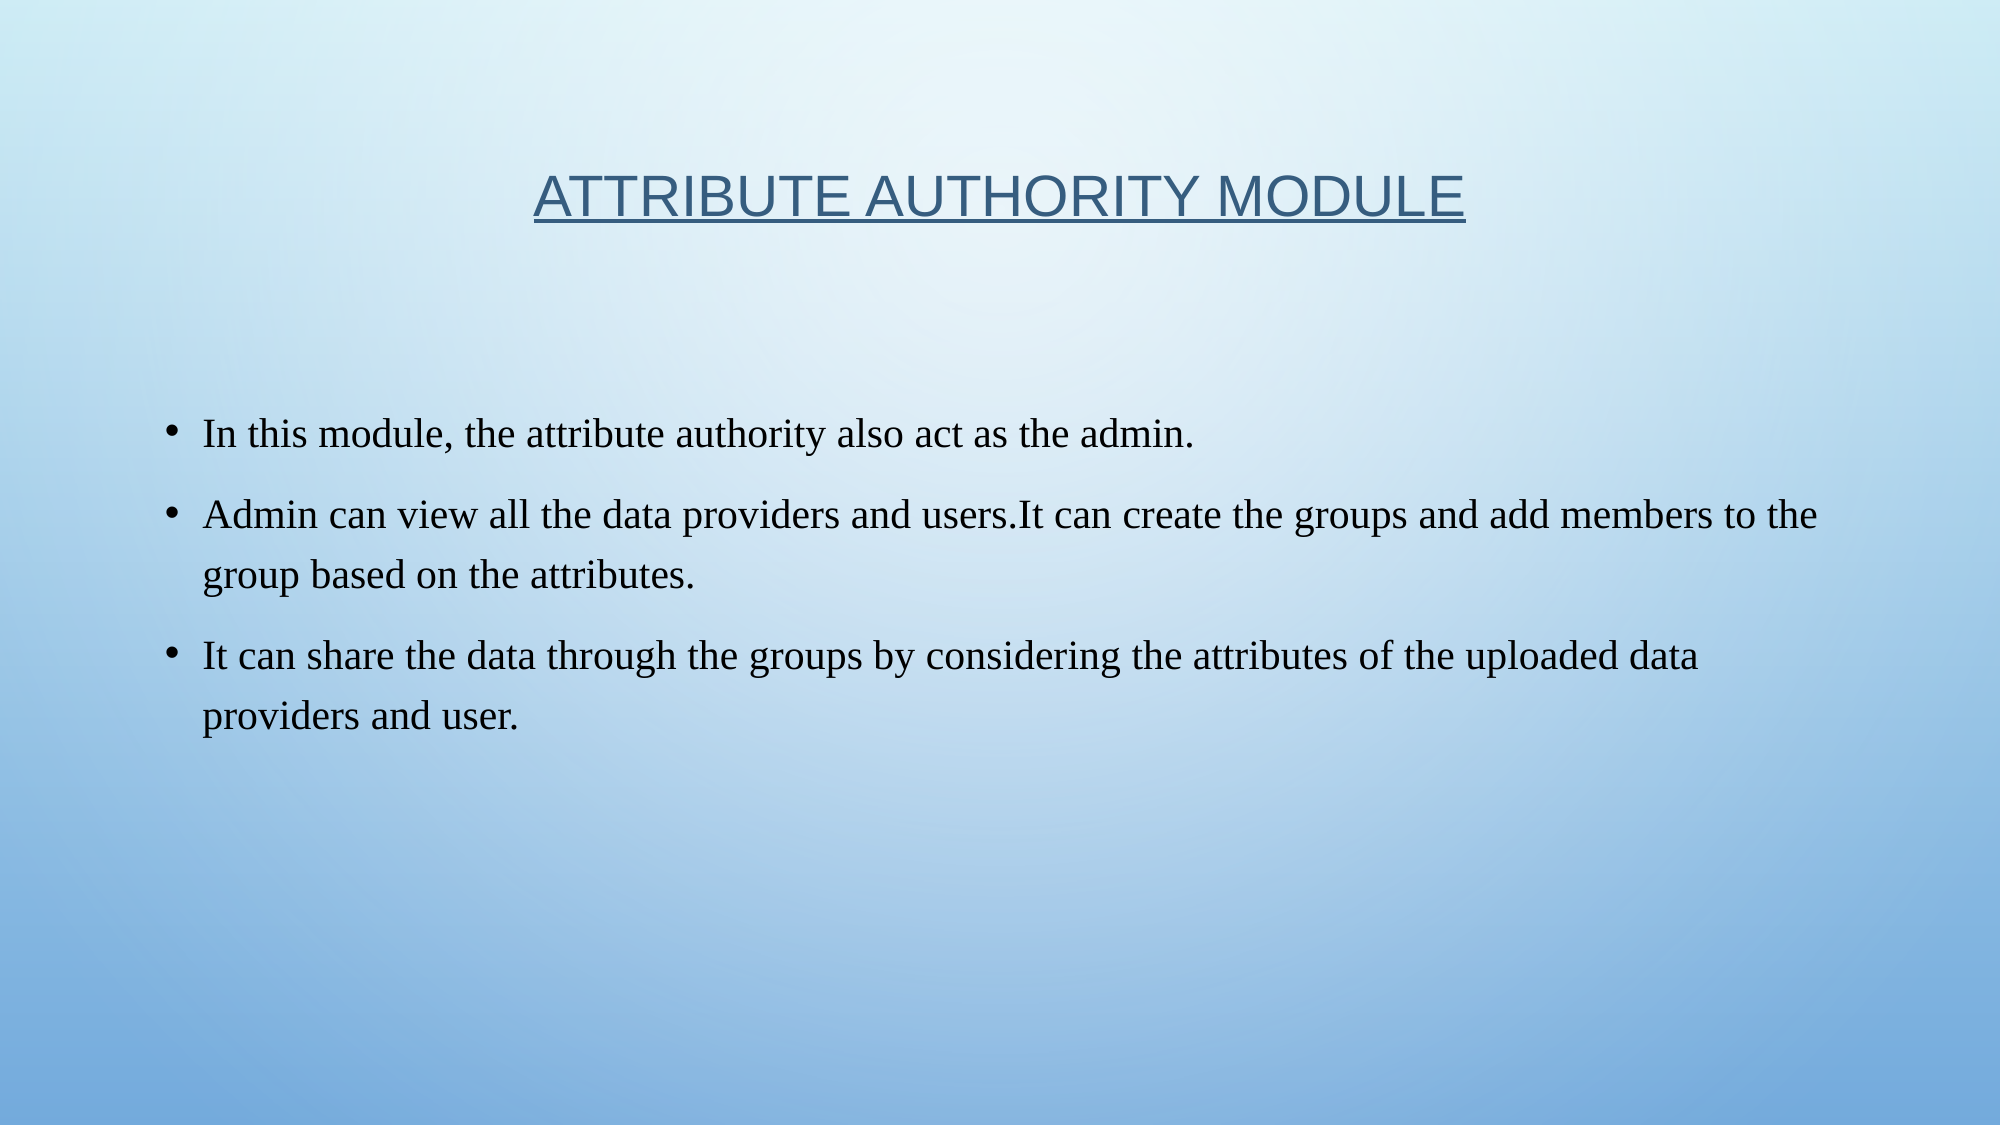

# ATTRIBUTE AUTHORITY MODULE
In this module, the attribute authority also act as the admin.
Admin can view all the data providers and users.It can create the groups and add members to the group based on the attributes.
It can share the data through the groups by considering the attributes of the uploaded data providers and user.